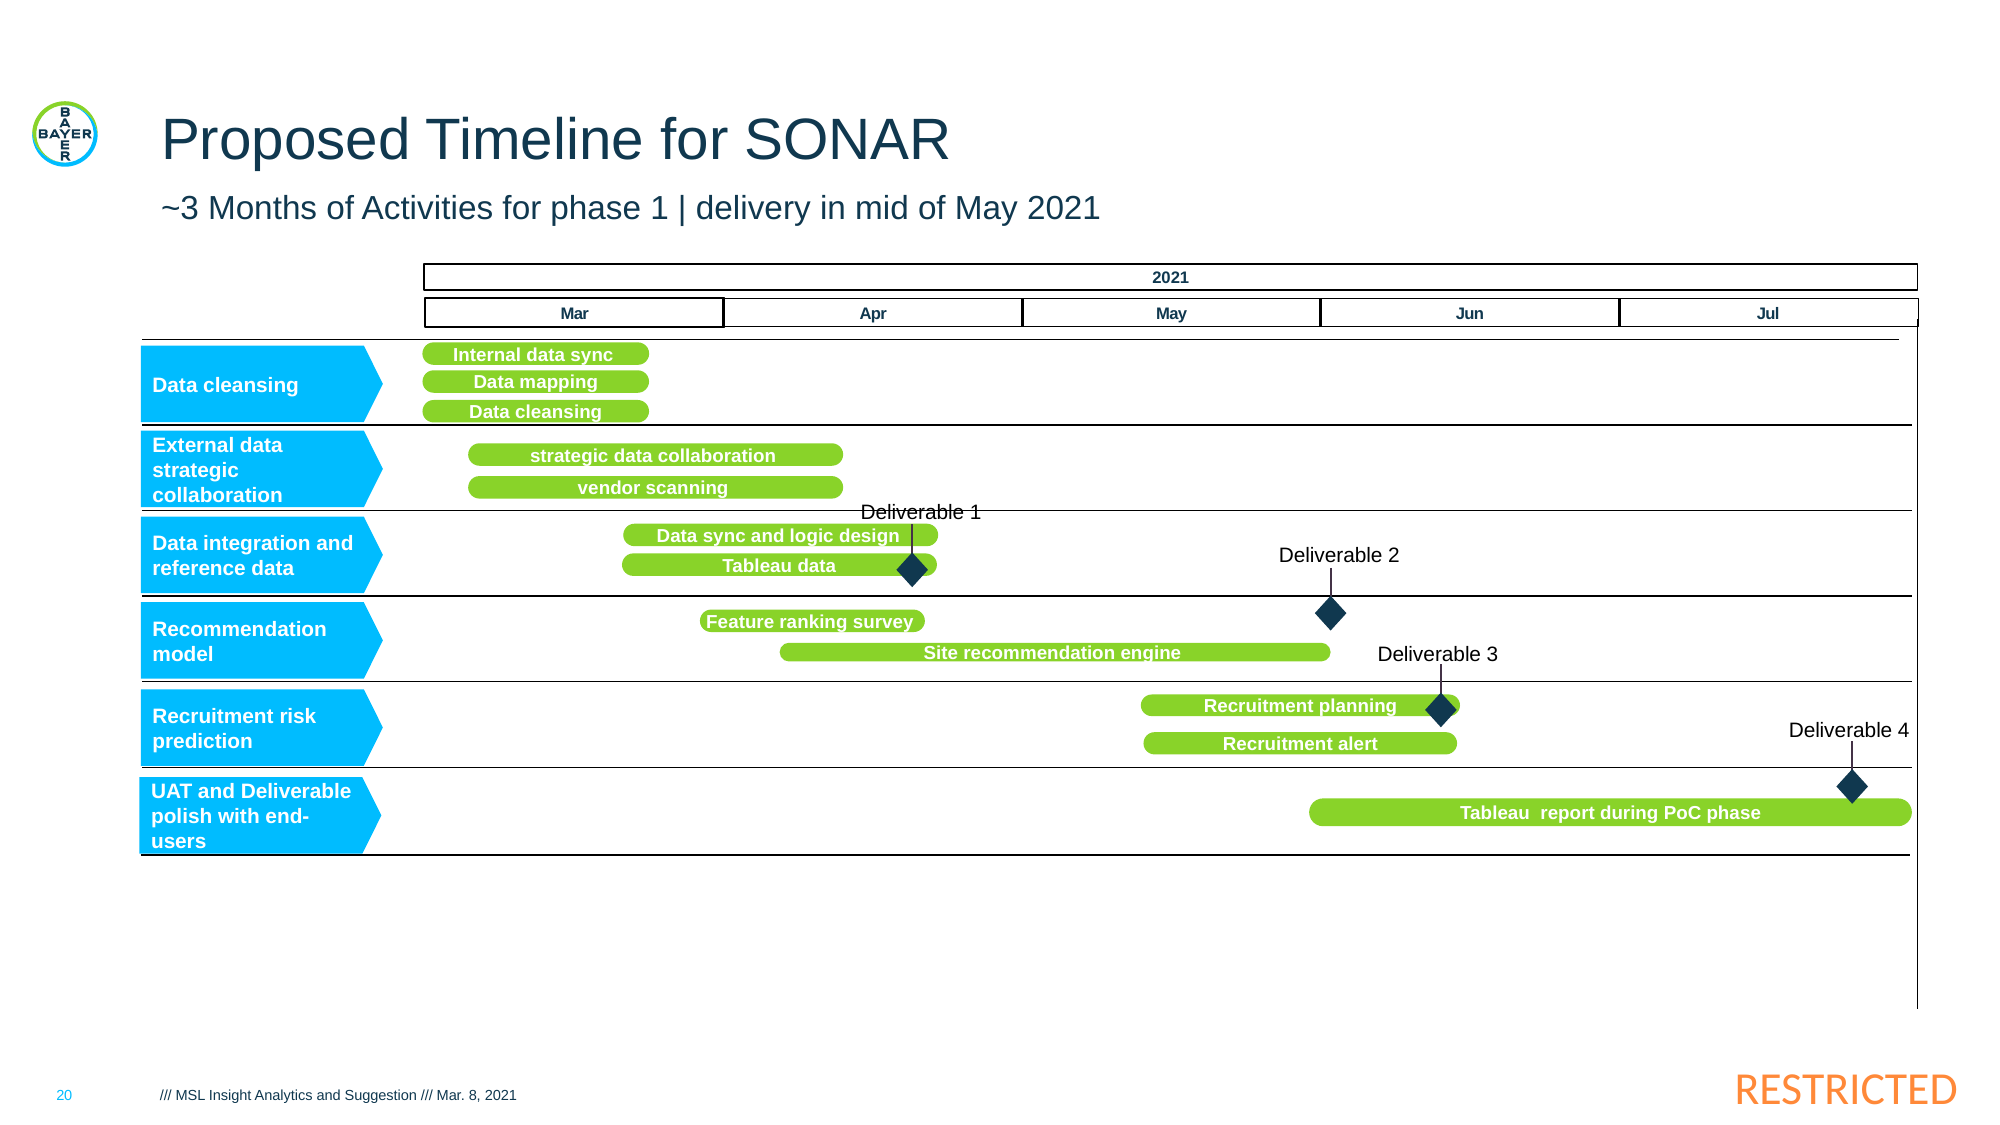

# Proposed Timeline for SONAR
~3 Months of Activities for phase 1 | delivery in mid of May 2021
2021
Mar
Apr
May
Jun
Jul
Internal data sync

Data cleansing
Data mapping
Data cleansing

External data strategic collaboration
strategic data collaboration
vendor scanning
Deliverable 1

Data integration and reference data
Data sync and logic design
Deliverable 2

Tableau data

Recommendation model
Feature ranking survey
Deliverable 3

Site recommendation engine

Recruitment risk prediction
Recruitment planning
Deliverable 4

Recruitment alert

UAT and Deliverable polish with end-users
Tableau  report during PoC phase
/// MSL Insight Analytics and Suggestion /// Mar. 8, 2021
20